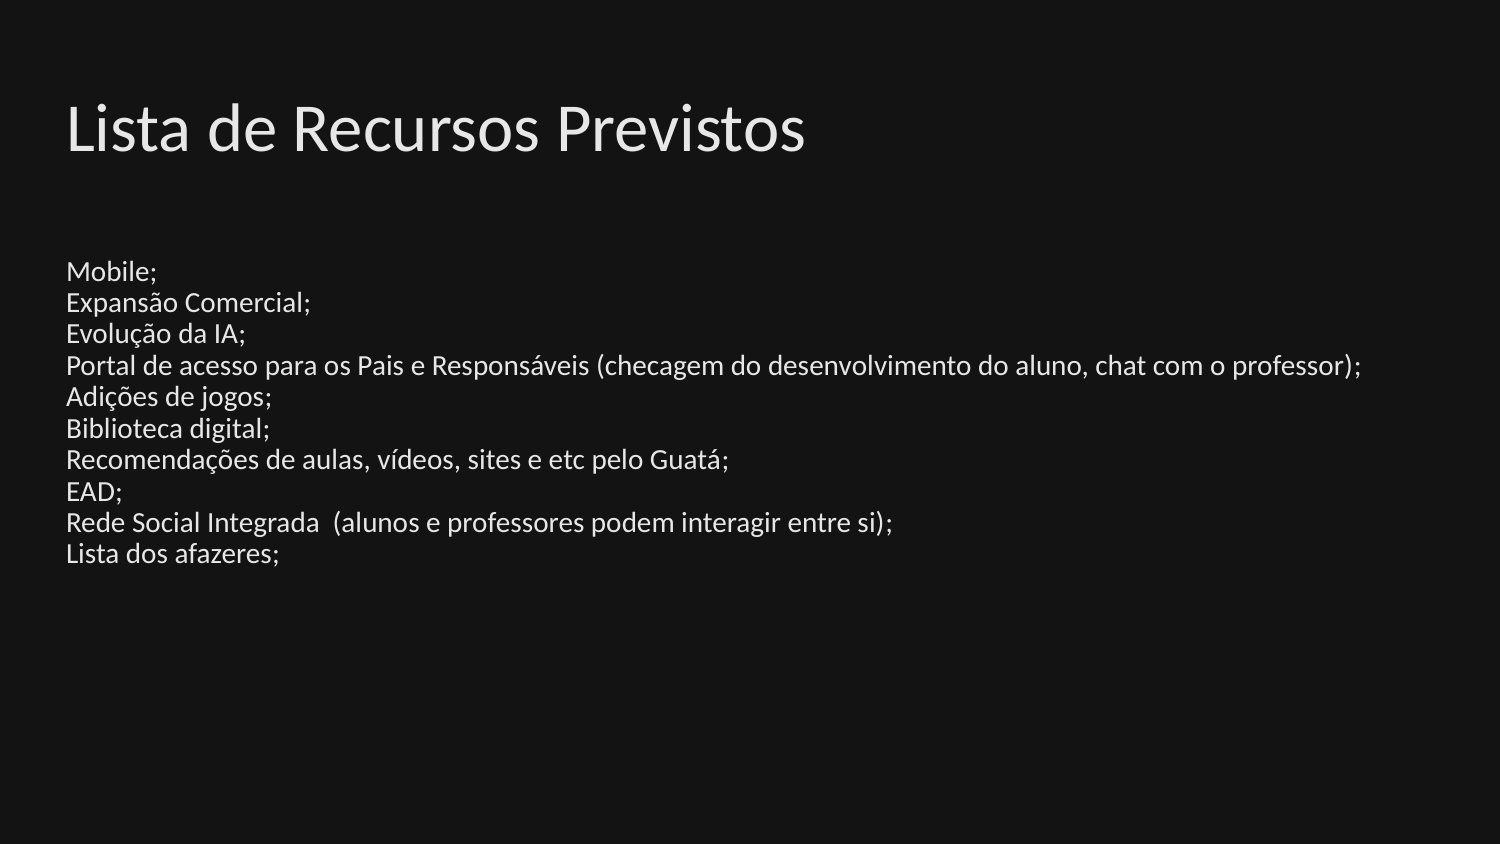

# Lista de Recursos Previstos
Mobile;
Expansão Comercial;
Evolução da IA;
Portal de acesso para os Pais e Responsáveis (checagem do desenvolvimento do aluno, chat com o professor);
Adições de jogos;
Biblioteca digital;
Recomendações de aulas, vídeos, sites e etc pelo Guatá;
EAD;
Rede Social Integrada  (alunos e professores podem interagir entre si);
Lista dos afazeres;